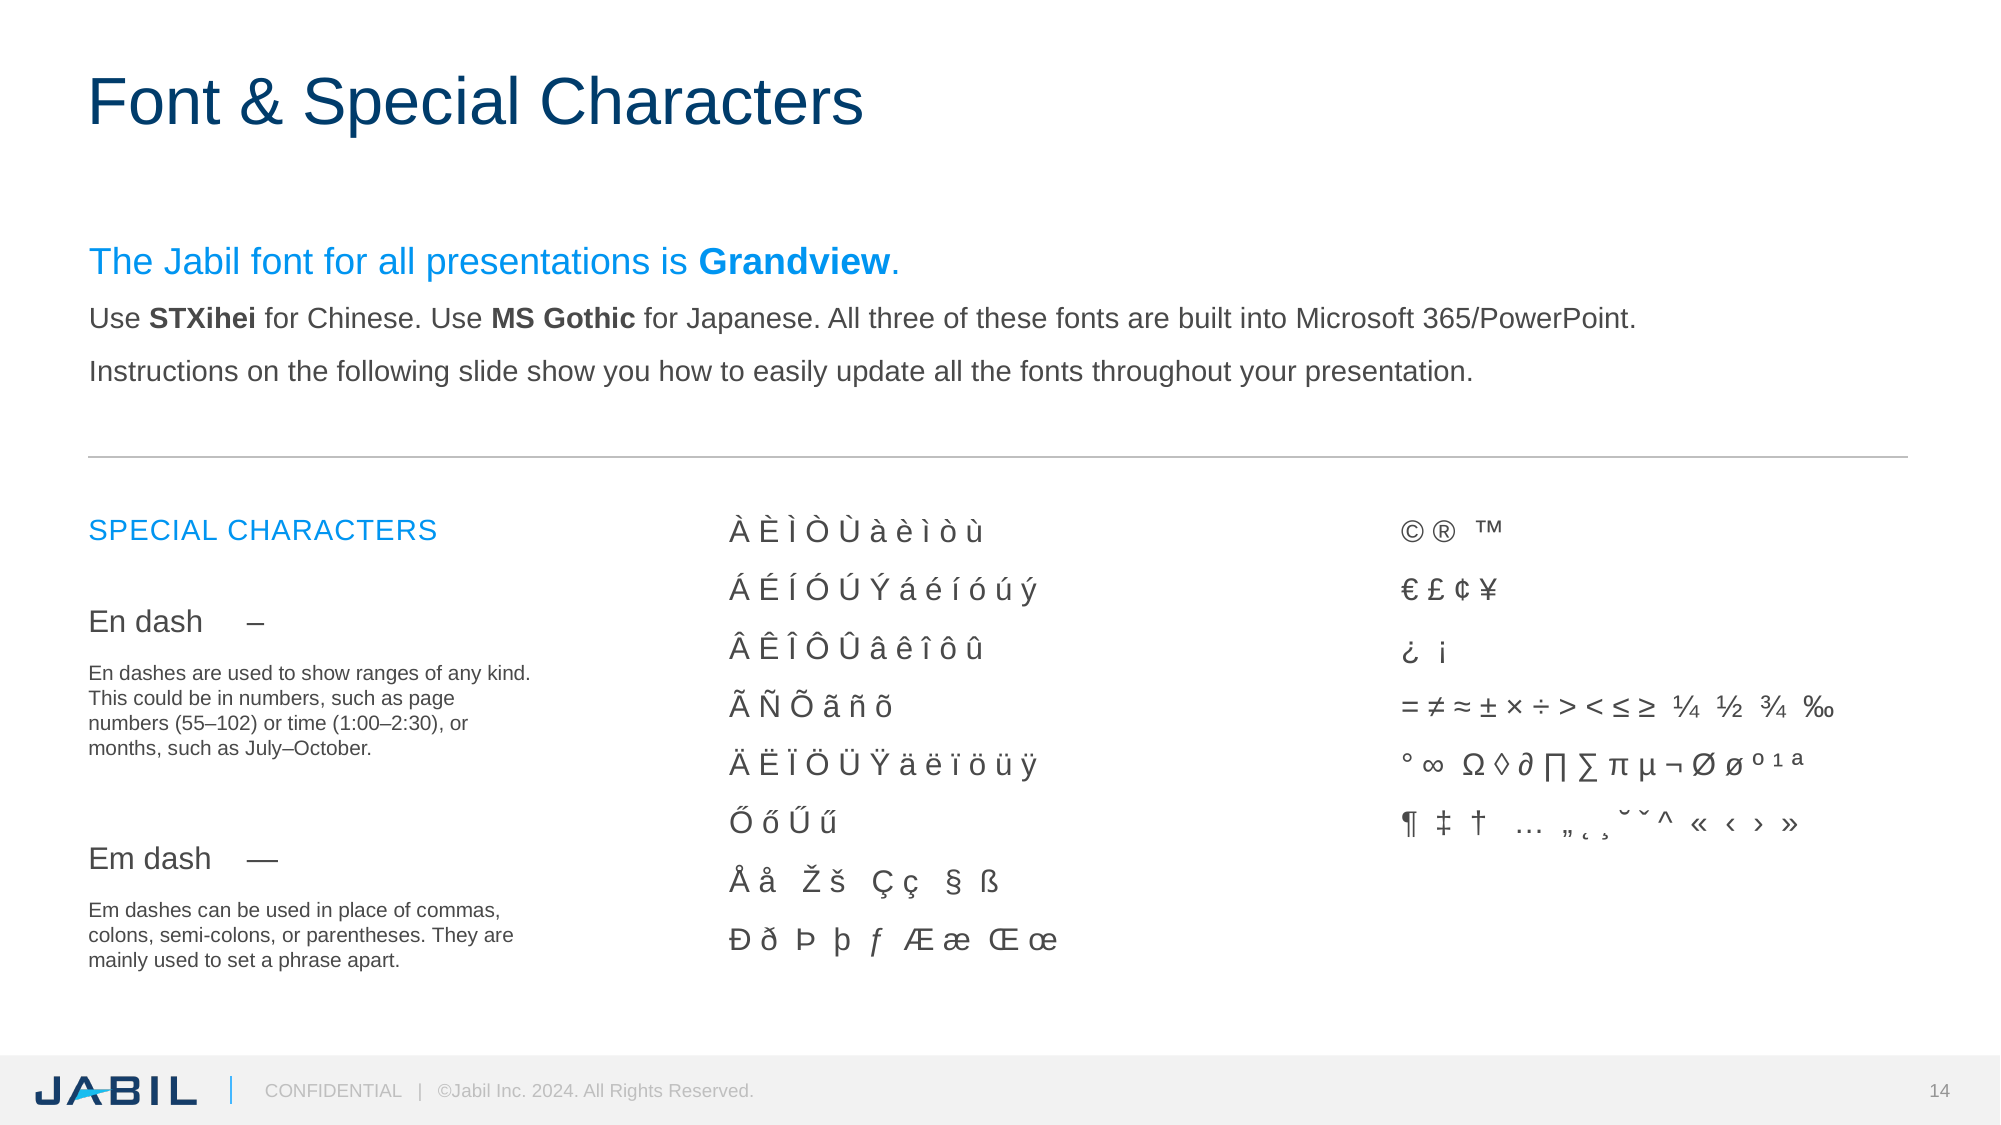

# Font & Special Characters
The Jabil font for all presentations is Grandview.
Use STXihei for Chinese. Use MS Gothic for Japanese. All three of these fonts are built into Microsoft 365/PowerPoint.
Instructions on the following slide show you how to easily update all the fonts throughout your presentation.

SPECIAL CHARACTERS
À È Ì Ò Ù à è ì ò ù
Á É Í Ó Ú Ý á é í ó ú ý
Â Ê Î Ô Û â ê î ô û
Ã Ñ Õ ã ñ õ
Ä Ë Ï Ö Ü Ÿ ä ë ï ö ü ÿ
Ő ő Ű ű
Å å   Ž š   Ç ç   §  ß
Ð ð  Þ  þ  ƒ  Æ æ  Œ œ

© ®  ™
€ £ ¢ ¥
¿  ¡
= ≠ ≈ ± × ÷ > < ≤ ≥  ¼  ½  ¾  ‰
° ∞  Ω ◊ ∂ ∏ ∑ π µ ¬ Ø ø º ¹ ª
¶  ‡  †   …  „ ˛ ¸ ˘ ˇ ^  «  ‹  ›  »
En dash     –
En dashes are used to show ranges of any kind. This could be in numbers, such as page numbers (55–102) or time (1:00–2:30), or months, such as July–October.

Em dash    —
Em dashes can be used in place of commas, colons, semi-colons, or parentheses. They are mainly used to set a phrase apart.